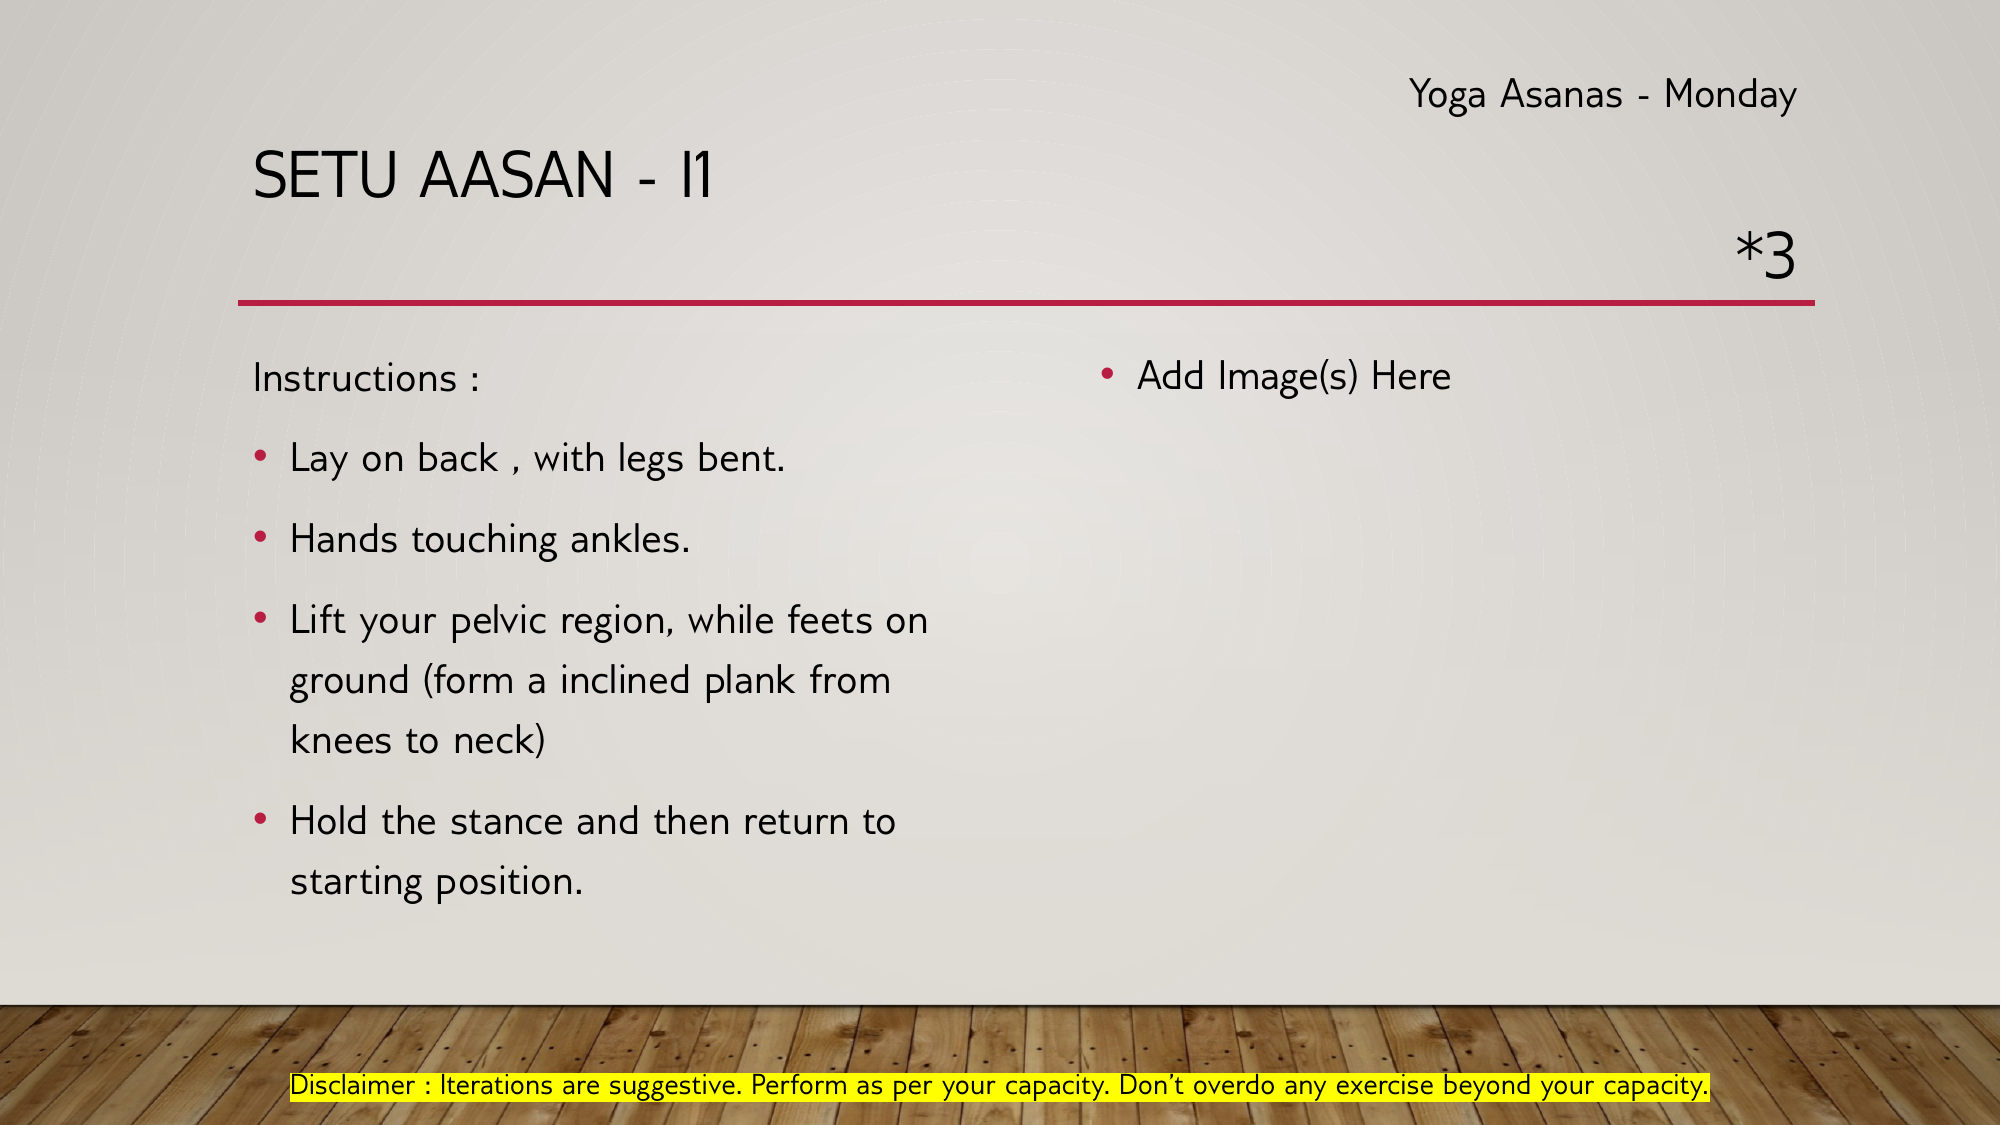

Yoga Asanas - Monday
# Setu aasan - I1
*3
Add Image(s) Here

Instructions :
Lay on back , with legs bent.
Hands touching ankles.
Lift your pelvic region, while feets on ground (form a inclined plank from knees to neck)
Hold the stance and then return to starting position.
Disclaimer : Iterations are suggestive. Perform as per your capacity. Don’t overdo any exercise beyond your capacity.